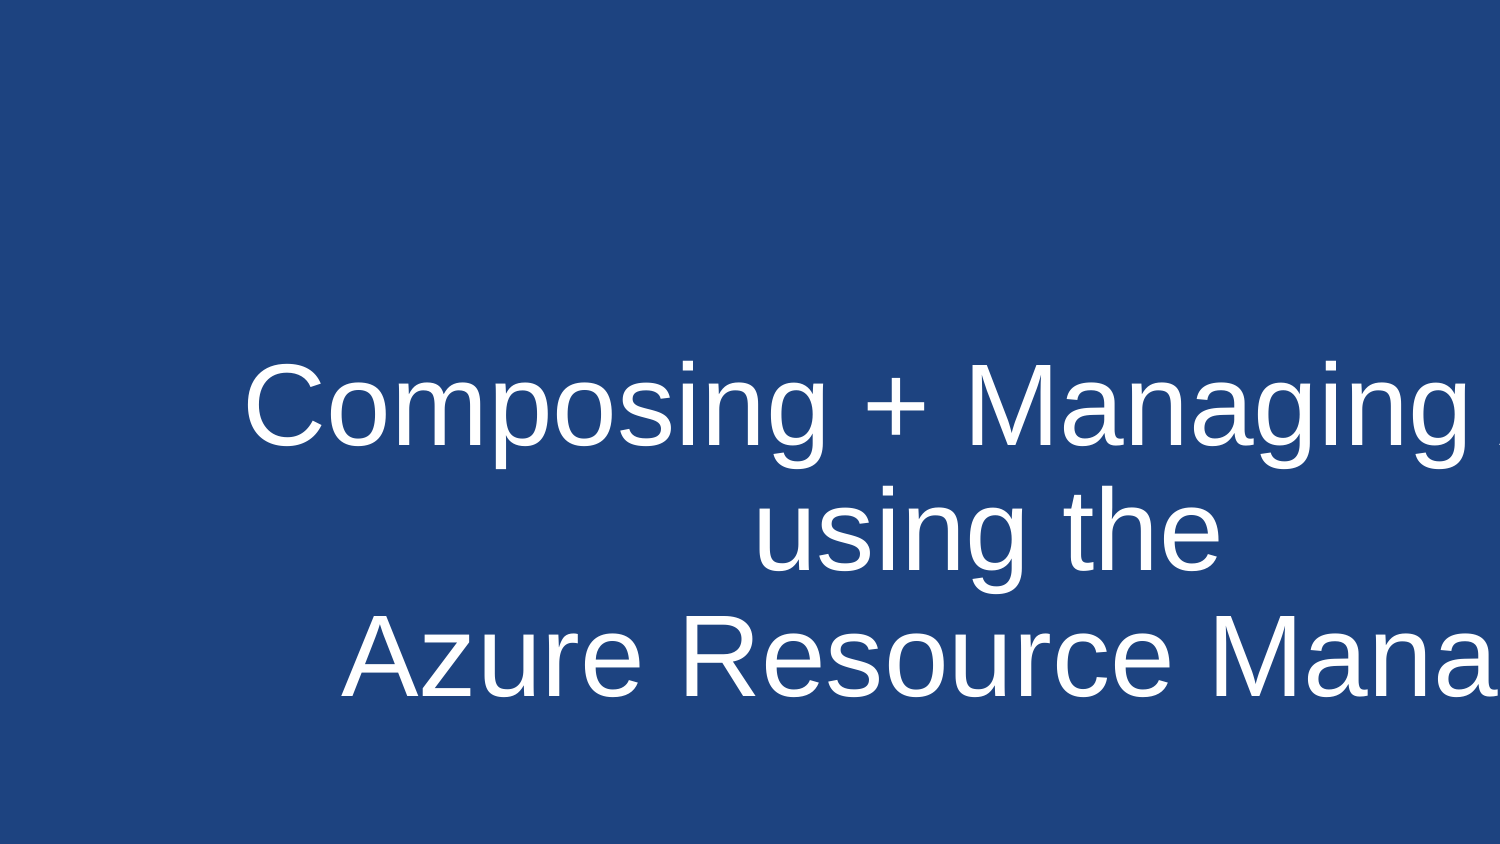

# Composing + Managing Apps using the Azure Resource Manager